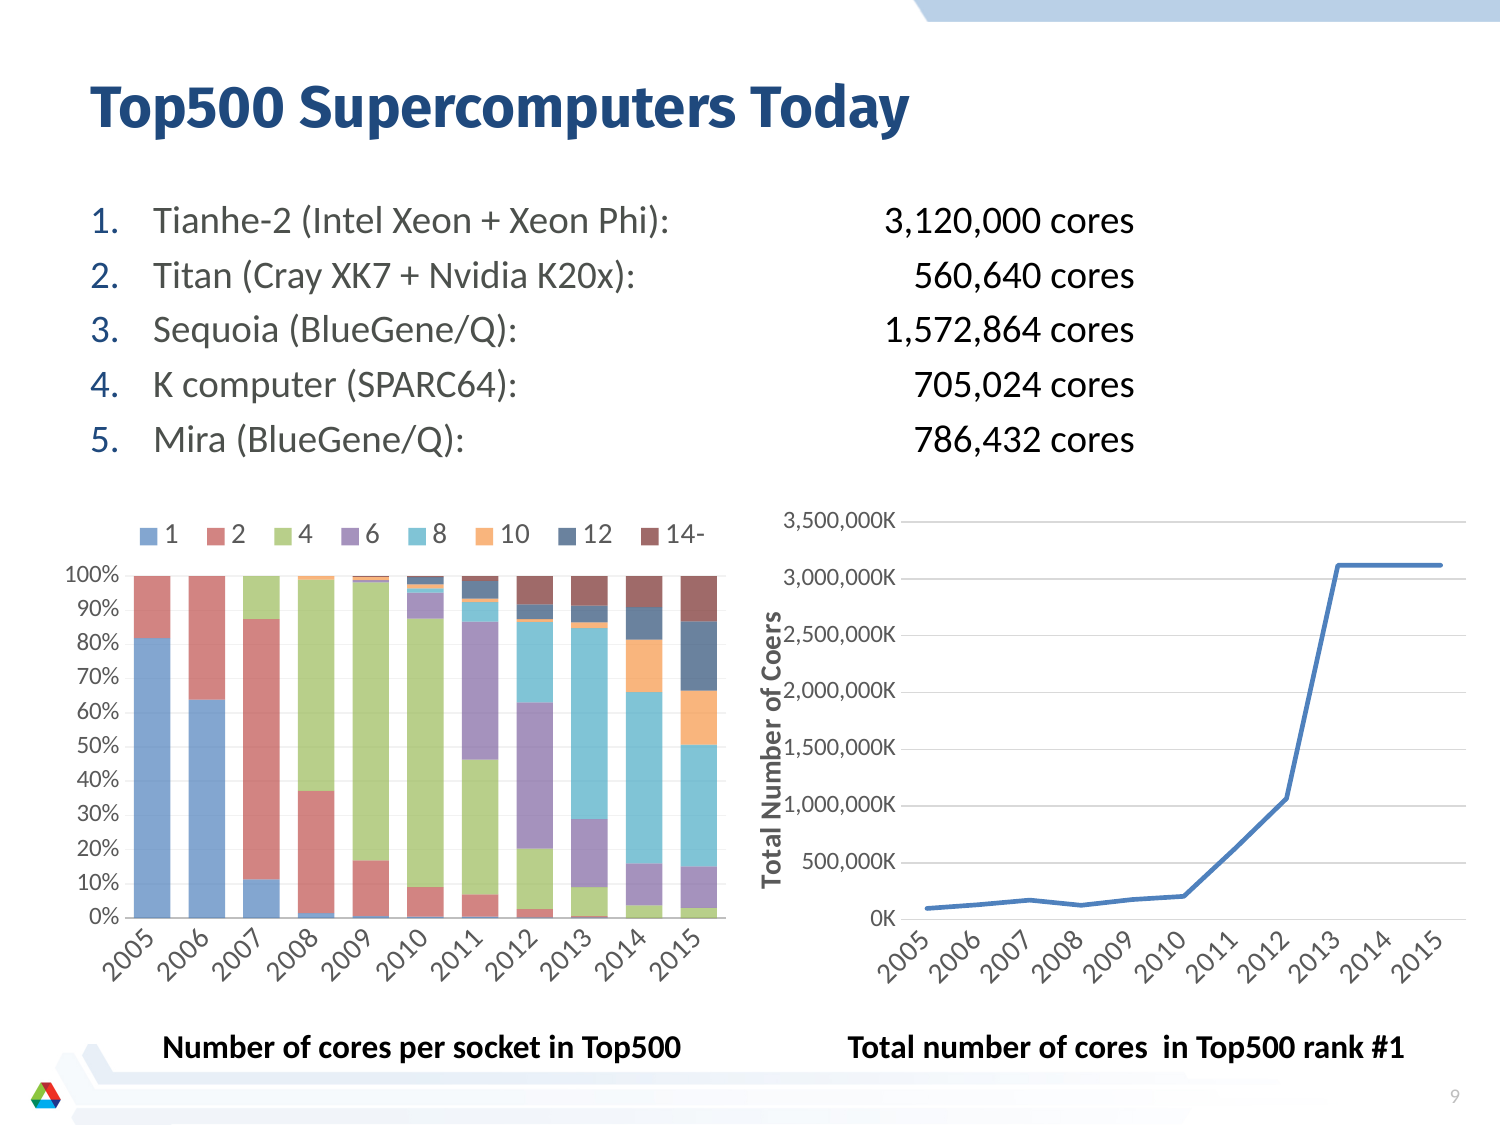

# Top500 Supercomputers Today
Tianhe-2 (Intel Xeon + Xeon Phi):
Titan (Cray XK7 + Nvidia K20x):
Sequoia (BlueGene/Q):
K computer (SPARC64):
Mira (BlueGene/Q):
3,120,000 cores
560,640 cores
1,572,864 cores
705,024 cores
786,432 cores

### Chart

| Category | 1 | 2 | 4 | 6 | 8 | 10 | 12 | 14- |  |
|---|---|---|---|---|---|---|---|---|---|
| 2005.0 | 0.819 | 0.181 | 0.0 | 0.0 | 0.0 | 0.0 | 0.0 | 0.0 | None |
| 2006.0 | 0.639 | 0.361 | 0.0 | 0.0 | 0.0 | 0.0 | 0.0 | 0.0 | None |
| 2007.0 | 0.113 | 0.761 | 0.126 | 0.0 | 0.0 | 0.0 | 0.0 | 0.0 | None |
| 2008.0 | 0.014 | 0.358 | 0.618 | 0.0 | 0.0 | 0.01 | 0.0 | 0.0 | None |
| 2009.0 | 0.006 | 0.163 | 0.813 | 0.006 | 0.0 | 0.01 | 0.0 | 0.002 | None |
| 2010.0 | 0.004 | 0.086 | 0.786 | 0.076 | 0.012 | 0.012 | 0.021 | 0.003 | None |
| 2011.0 | 0.004 | 0.065 | 0.394 | 0.404 | 0.057 | 0.01 | 0.052 | 0.014 | None |
| 2012.0 | 0.002 | 0.024 | 0.177 | 0.428 | 0.235 | 0.008 | 0.043 | 0.083 | None |
| 2013.0 | 0.002 | 0.004 | 0.084 | 0.199 | 0.559 | 0.017 | 0.049 | 0.086 | None |
| 2014.0 | 0.0 | 0.0 | 0.037 | 0.123 | 0.501 | 0.153 | 0.095 | 0.091 | None |
| 2015.0 | 0.0 | 0.0 | 0.03 | 0.121 | 0.356 | 0.158 | 0.203 | 0.132 | None |

### Chart

| Category |  |
|---|---|
| 2005.0 | 98304.0 |
| 2006.0 | 131072.0 |
| 2007.0 | 172032.0 |
| 2008.0 | 126000.0 |
| 2009.0 | 176881.0 |
| 2010.0 | 205265.0 |
| 2011.0 | 626688.0 |
| 2012.0 | 1066752.0 |
| 2013.0 | 3120000.0 |
| 2014.0 | 3120000.0 |
| 2015.0 | 3120000.0 |
Number of cores per socket in Top500
Total number of cores  in Top500 rank #1
9